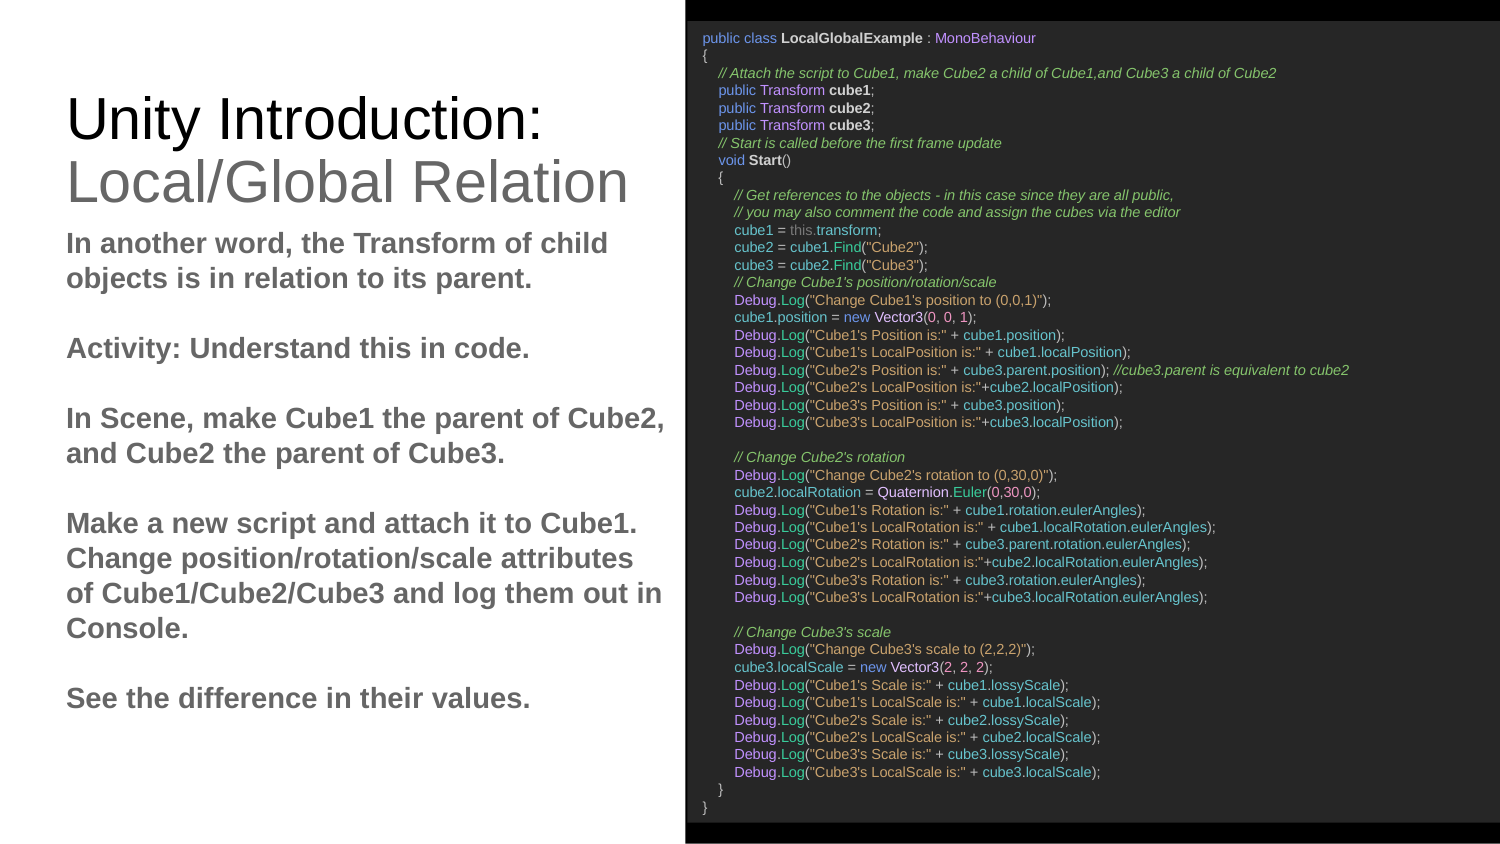

public class LocalGlobalExample : MonoBehaviour
{
    // Attach the script to Cube1, make Cube2 a child of Cube1,and Cube3 a child of Cube2
    public Transform cube1;
    public Transform cube2;
    public Transform cube3;
    // Start is called before the first frame update
    void Start()
    {
        // Get references to the objects - in this case since they are all public,
        // you may also comment the code and assign the cubes via the editor
        cube1 = this.transform;
        cube2 = cube1.Find("Cube2");
        cube3 = cube2.Find("Cube3");
        // Change Cube1's position/rotation/scale
        Debug.Log("Change Cube1's position to (0,0,1)");
        cube1.position = new Vector3(0, 0, 1);
        Debug.Log("Cube1's Position is:" + cube1.position);
        Debug.Log("Cube1's LocalPosition is:" + cube1.localPosition);
        Debug.Log("Cube2's Position is:" + cube3.parent.position); //cube3.parent is equivalent to cube2
        Debug.Log("Cube2's LocalPosition is:"+cube2.localPosition);
        Debug.Log("Cube3's Position is:" + cube3.position);
        Debug.Log("Cube3's LocalPosition is:"+cube3.localPosition);
        // Change Cube2's rotation
        Debug.Log("Change Cube2's rotation to (0,30,0)");
        cube2.localRotation = Quaternion.Euler(0,30,0);
        Debug.Log("Cube1's Rotation is:" + cube1.rotation.eulerAngles);
        Debug.Log("Cube1's LocalRotation is:" + cube1.localRotation.eulerAngles);
        Debug.Log("Cube2's Rotation is:" + cube3.parent.rotation.eulerAngles);
        Debug.Log("Cube2's LocalRotation is:"+cube2.localRotation.eulerAngles);
        Debug.Log("Cube3's Rotation is:" + cube3.rotation.eulerAngles);
        Debug.Log("Cube3's LocalRotation is:"+cube3.localRotation.eulerAngles);
        // Change Cube3's scale
        Debug.Log("Change Cube3's scale to (2,2,2)");
        cube3.localScale = new Vector3(2, 2, 2);
        Debug.Log("Cube1's Scale is:" + cube1.lossyScale);
        Debug.Log("Cube1's LocalScale is:" + cube1.localScale);
        Debug.Log("Cube2's Scale is:" + cube2.lossyScale);
        Debug.Log("Cube2's LocalScale is:" + cube2.localScale);
        Debug.Log("Cube3's Scale is:" + cube3.lossyScale);
        Debug.Log("Cube3's LocalScale is:" + cube3.localScale);
    }
}
# Unity Introduction: Local/Global Relation
In another word, the Transform of child objects is in relation to its parent.

Activity: Understand this in code.

In Scene, make Cube1 the parent of Cube2, and Cube2 the parent of Cube3.

Make a new script and attach it to Cube1. Change position/rotation/scale attributes of Cube1/Cube2/Cube3 and log them out in Console.

See the difference in their values.